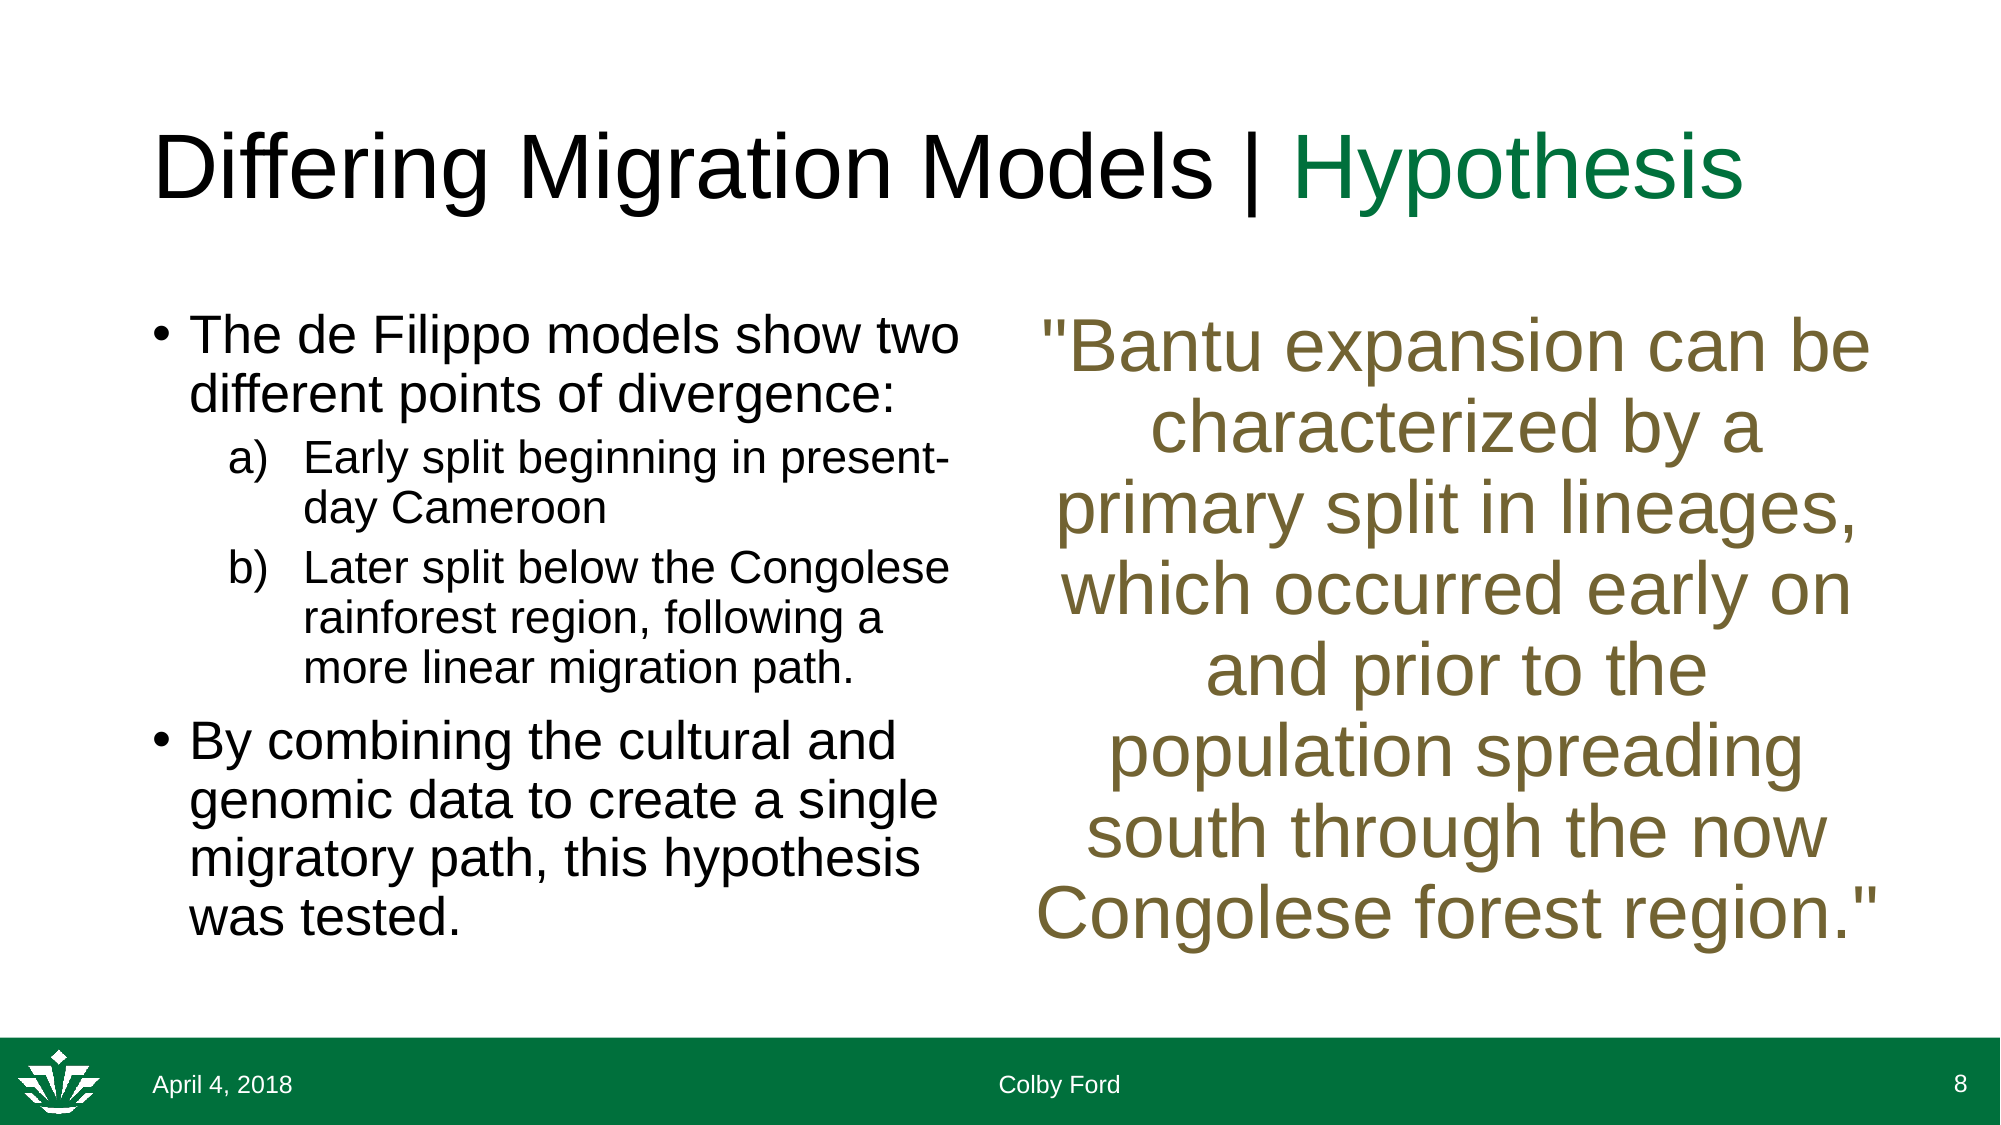

# Differing Migration Models | Hypothesis
The de Filippo models show two different points of divergence:
Early split beginning in present-day Cameroon
Later split below the Congolese rainforest region, following a more linear migration path.
By combining the cultural and genomic data to create a single migratory path, this hypothesis was tested.
"Bantu expansion can be characterized by a primary split in lineages, which occurred early on and prior to the population spreading south through the now Congolese forest region."
8
April 4, 2018
Colby Ford